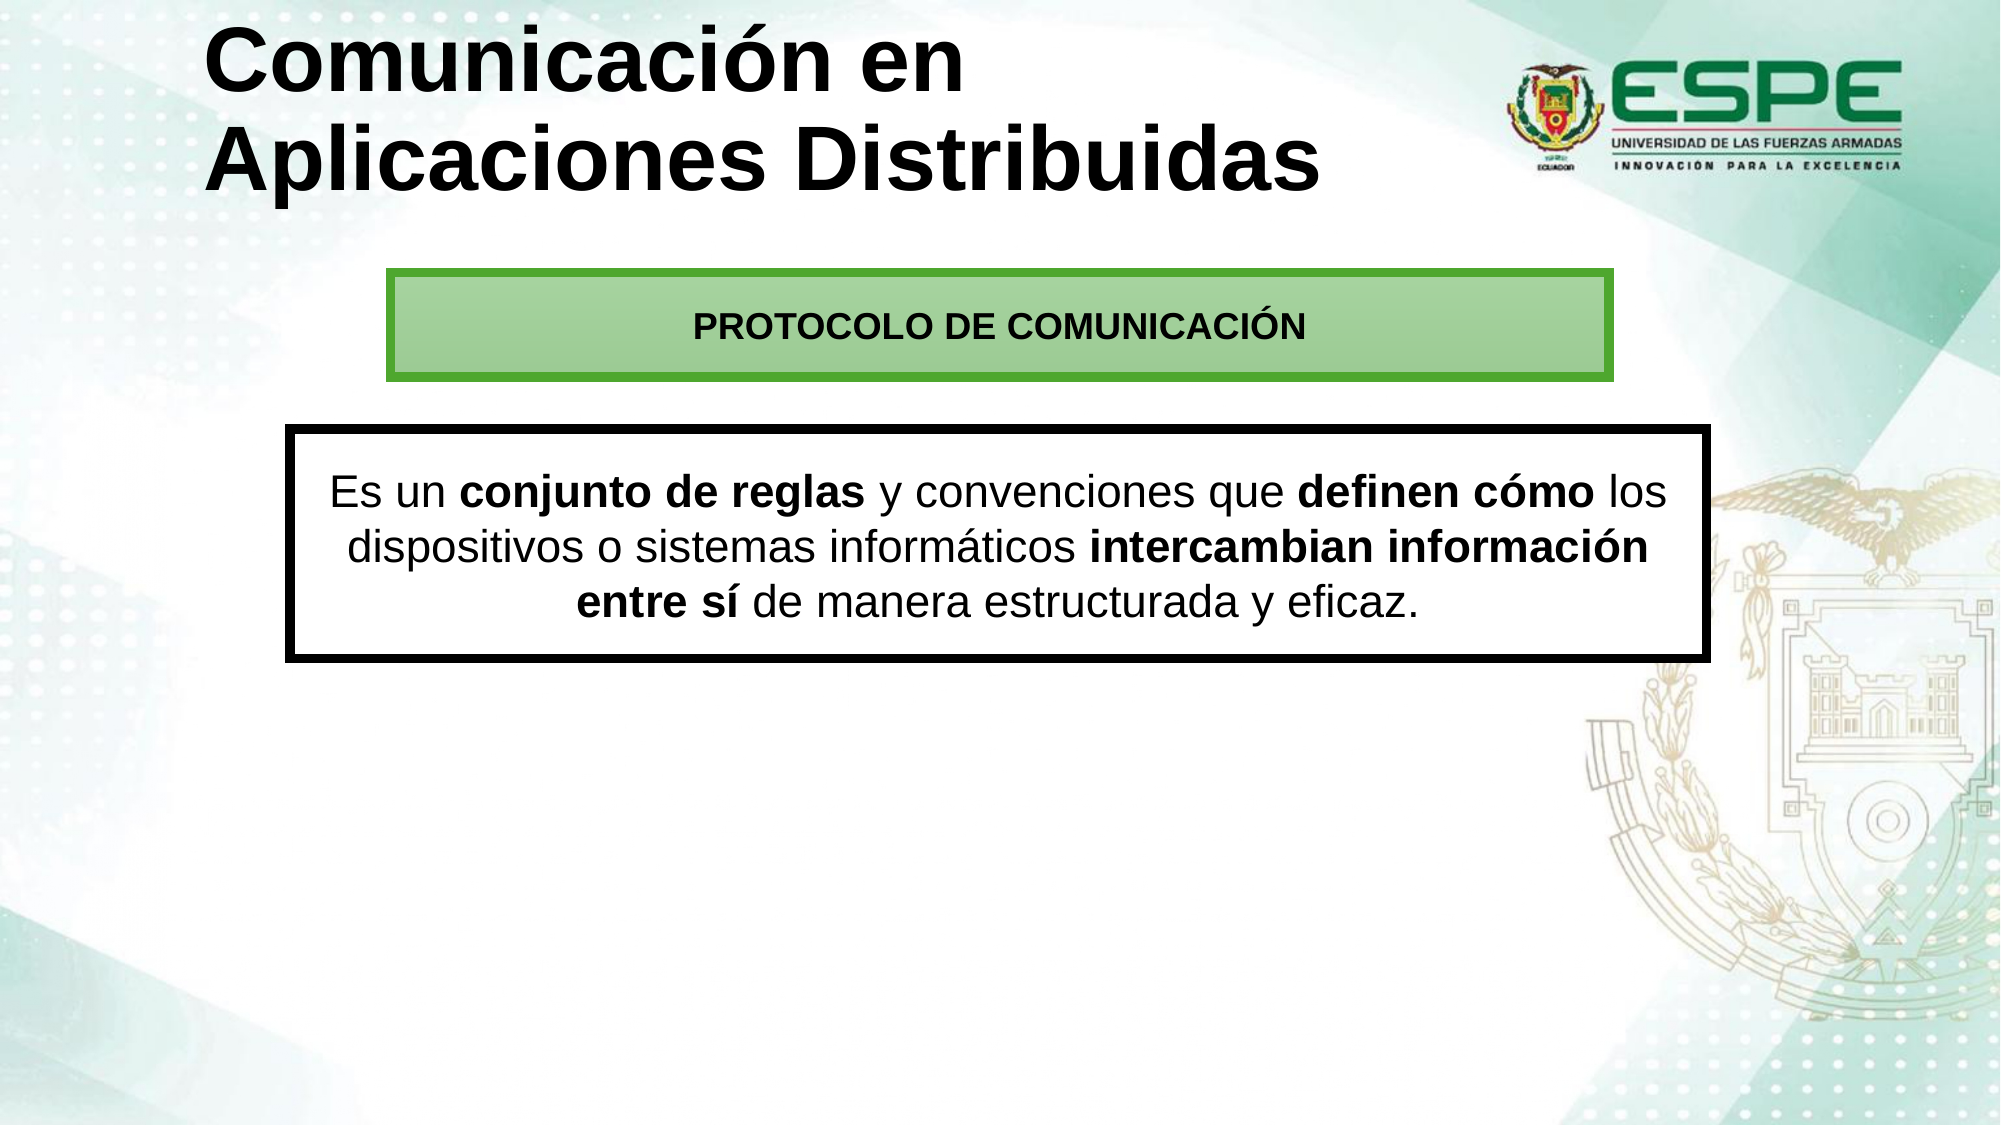

# Comunicación en Aplicaciones Distribuidas
PROTOCOLO DE COMUNICACIÓN
Es un conjunto de reglas y convenciones que definen cómo los dispositivos o sistemas informáticos intercambian información entre sí de manera estructurada y eficaz.